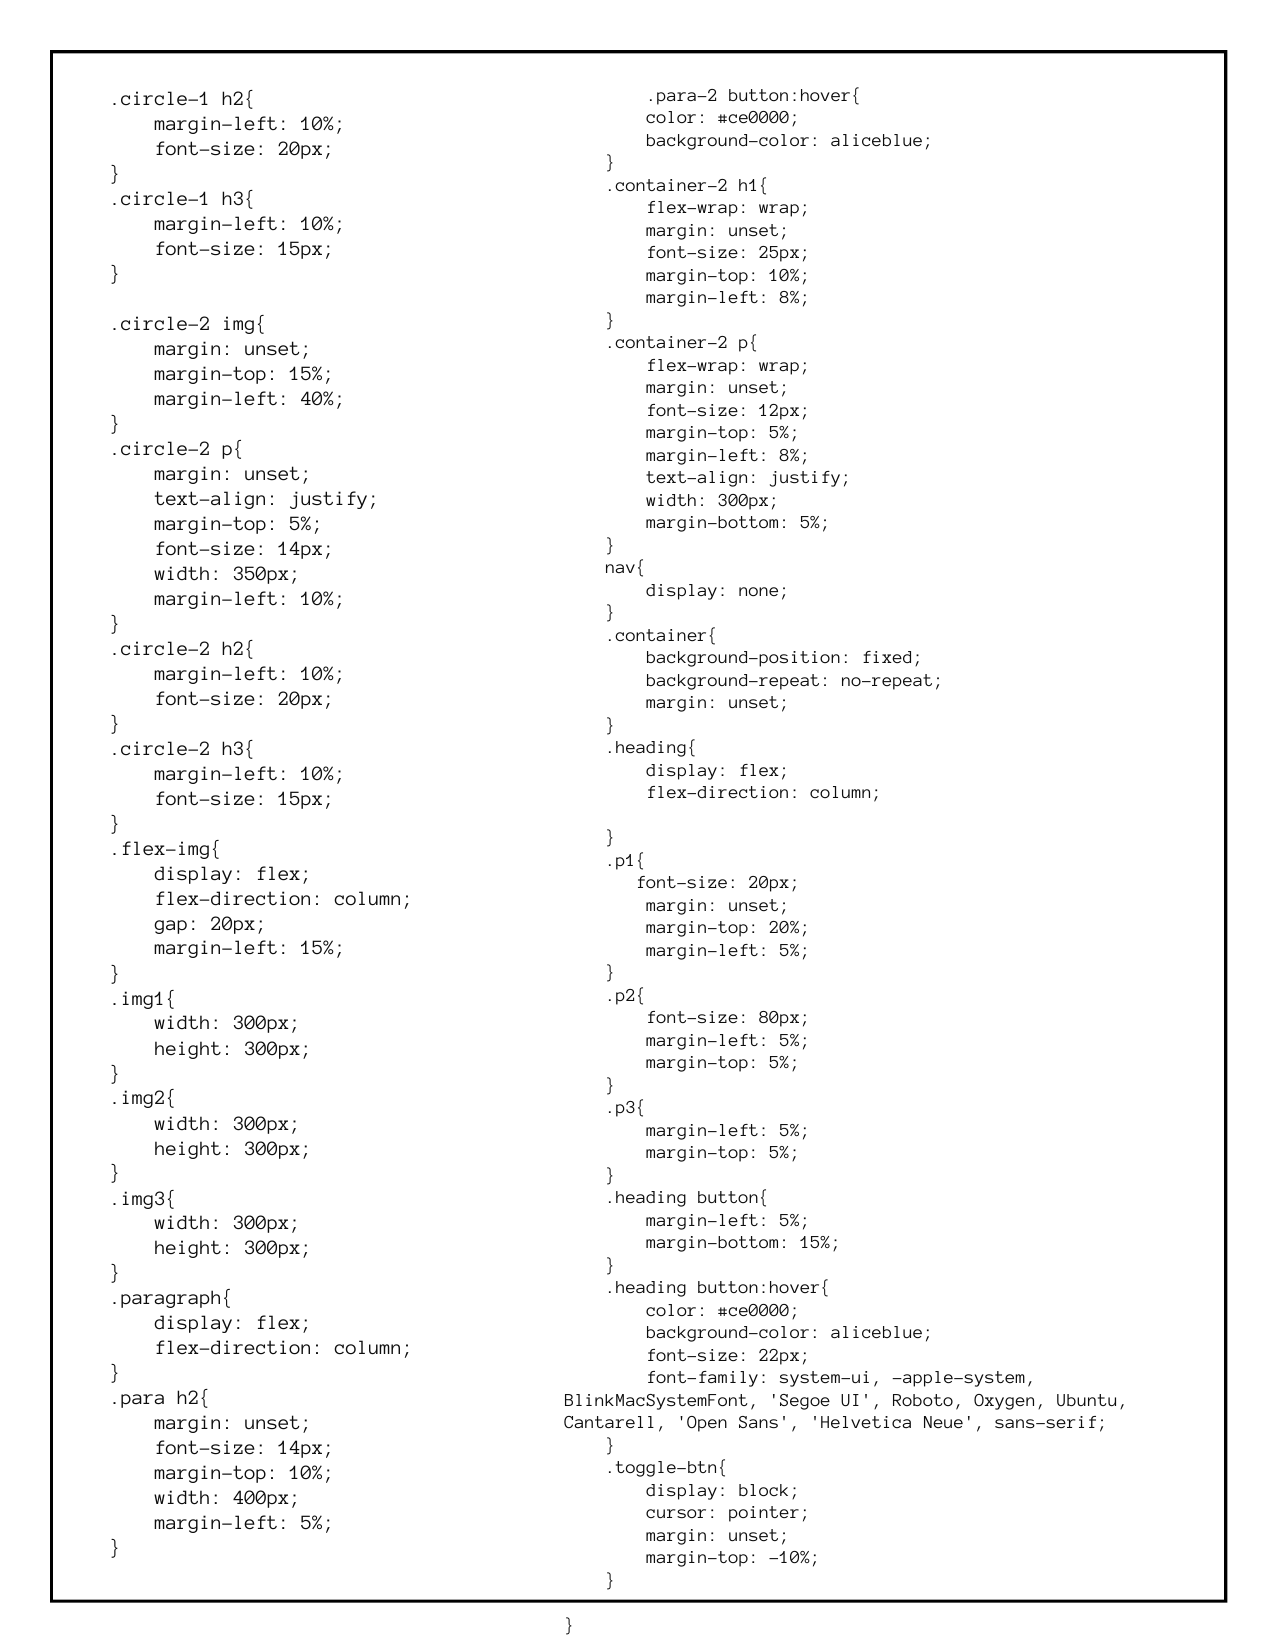

.para-2 button:hover{
        color: #ce0000;
        background-color: aliceblue;
    }
    .container-2 h1{
        flex-wrap: wrap;
        margin: unset;
        font-size: 25px;
        margin-top: 10%;
        margin-left: 8%;
    }
    .container-2 p{
        flex-wrap: wrap;
        margin: unset;
        font-size: 12px;
        margin-top: 5%;
        margin-left: 8%;
        text-align: justify;
        width: 300px;
        margin-bottom: 5%;
    }
    nav{
        display: none;
    }
    .container{
        background-position: fixed;
        background-repeat: no-repeat;
        margin: unset;
    }
    .heading{
        display: flex;
        flex-direction: column;

    }
    .p1{
       font-size: 20px;
        margin: unset;
        margin-top: 20%;
        margin-left: 5%;
    }
    .p2{
        font-size: 80px;
        margin-left: 5%;
        margin-top: 5%;
    }
    .p3{
        margin-left: 5%;
        margin-top: 5%;
    }
    .heading button{
        margin-left: 5%;
        margin-bottom: 15%;
    }
    .heading button:hover{
        color: #ce0000;
        background-color: aliceblue;
        font-size: 22px;
        font-family: system-ui, -apple-system, BlinkMacSystemFont, 'Segoe UI', Roboto, Oxygen, Ubuntu, Cantarell, 'Open Sans', 'Helvetica Neue', sans-serif;
    }
    .toggle-btn{
        display: block;
        cursor: pointer;
        margin: unset;
        margin-top: -10%;
    }
}

    .circle-1 h2{
        margin-left: 10%;
        font-size: 20px;
    }
    .circle-1 h3{
        margin-left: 10%;
        font-size: 15px;
    }
    .circle-2 img{
        margin: unset;
        margin-top: 15%;
        margin-left: 40%;
    }
    .circle-2 p{
        margin: unset;
        text-align: justify;
        margin-top: 5%;
        font-size: 14px;
        width: 350px;
        margin-left: 10%;
    }
    .circle-2 h2{
        margin-left: 10%;
        font-size: 20px;
    }
    .circle-2 h3{
        margin-left: 10%;
        font-size: 15px;
    }
    .flex-img{
        display: flex;
        flex-direction: column;
        gap: 20px;
        margin-left: 15%;
    }
    .img1{
        width: 300px;
        height: 300px;
    }
    .img2{
        width: 300px;
        height: 300px;
    }
    .img3{
        width: 300px;
        height: 300px;
    }
    .paragraph{
        display: flex;
        flex-direction: column;
    }
    .para h2{
        margin: unset;
        font-size: 14px;
        margin-top: 10%;
        width: 400px;
        margin-left: 5%;
    }